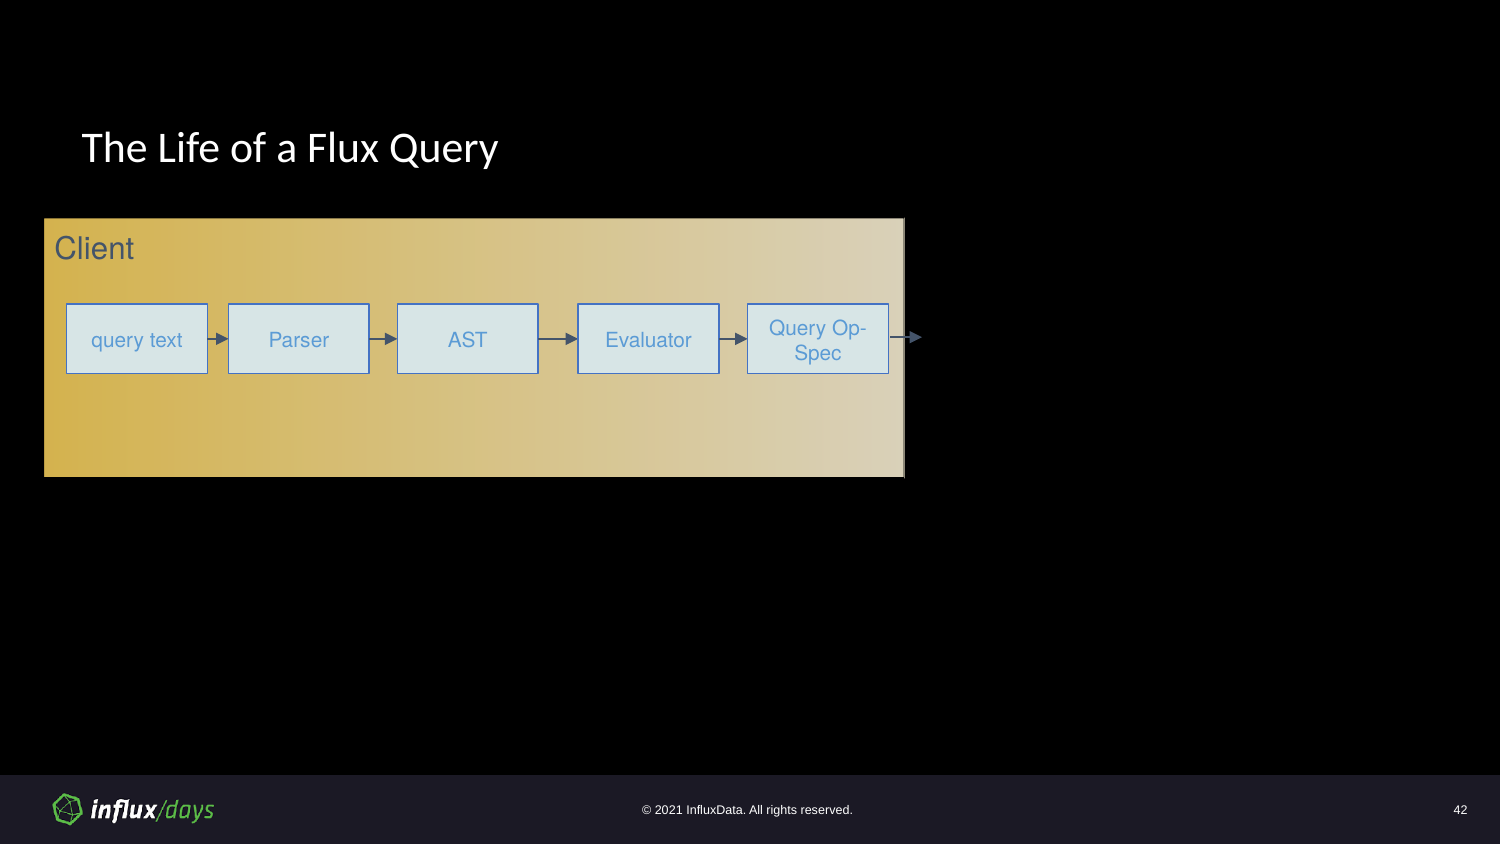

# The Life of a Flux Query

Client
Query Op-Spec

query text

Parser

AST

Evaluator
42